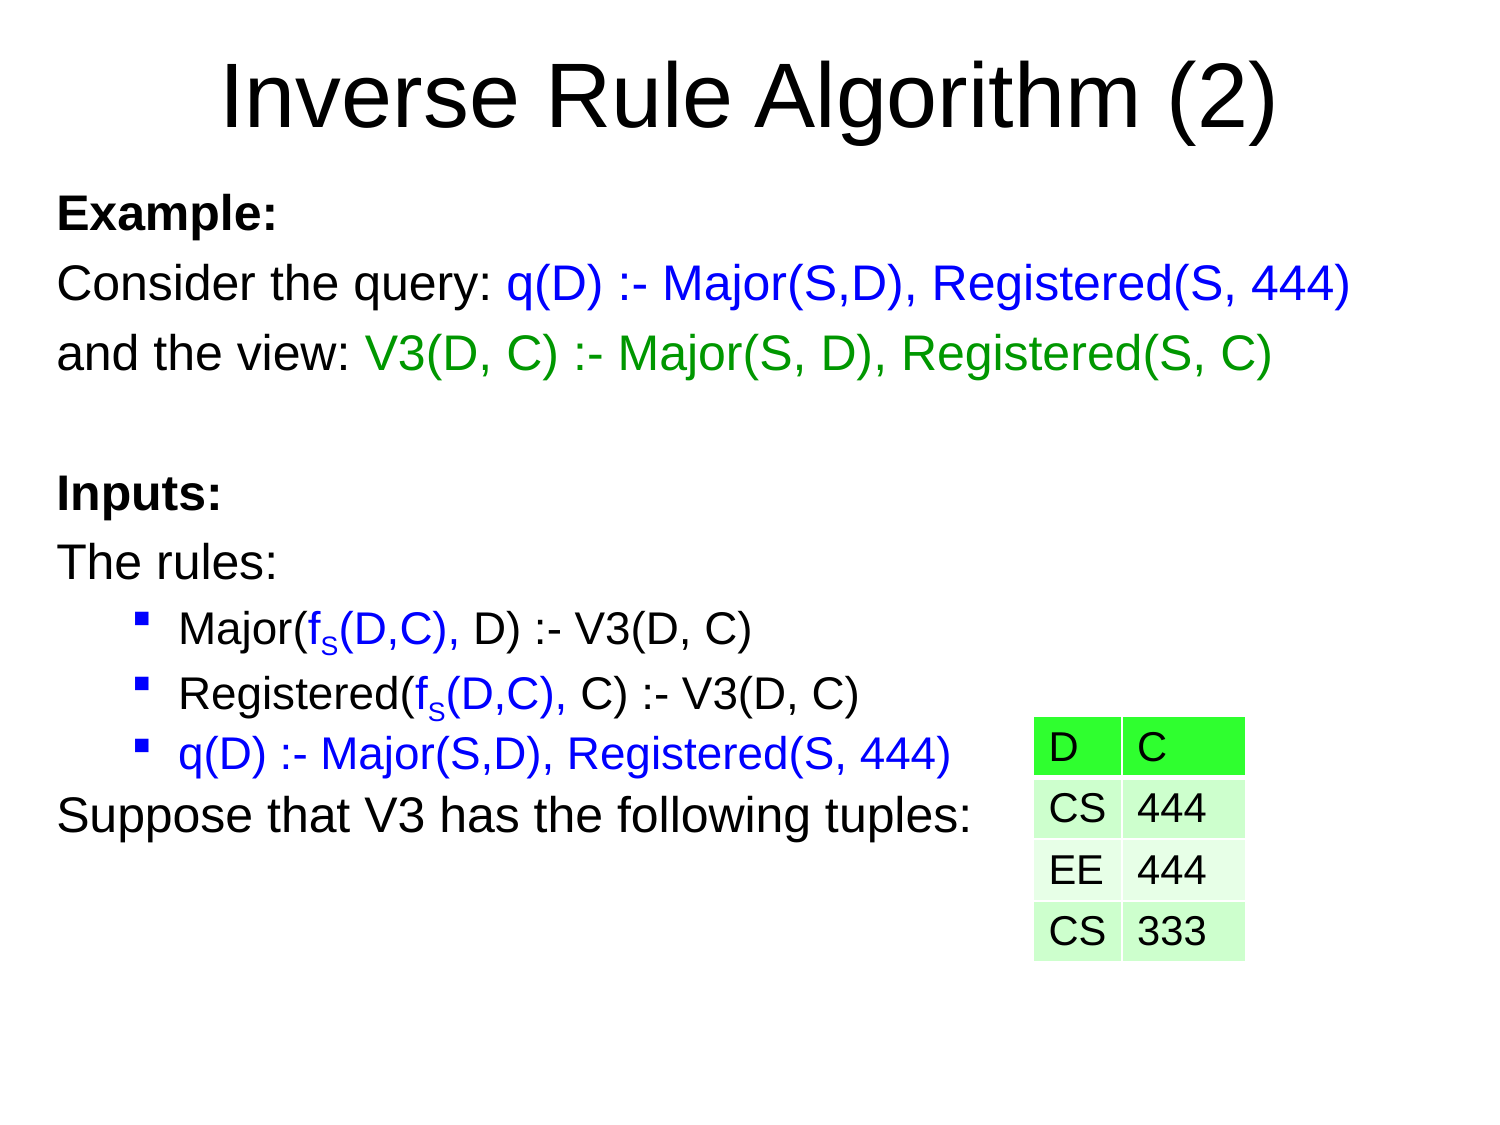

# Inverse Rule Algorithm (2)
Example:
Consider the query: q(D) :- Major(S,D), Registered(S, 444)
and the view: V3(D, C) :- Major(S, D), Registered(S, C)

Inputs:
The rules:
Major(fS(D,C), D) :- V3(D, C)
Registered(fS(D,C), C) :- V3(D, C)
q(D) :- Major(S,D), Registered(S, 444)
Suppose that V3 has the following tuples:

| D | C |
| --- | --- |
| CS | 444 |
| EE | 444 |
| CS | 333 |